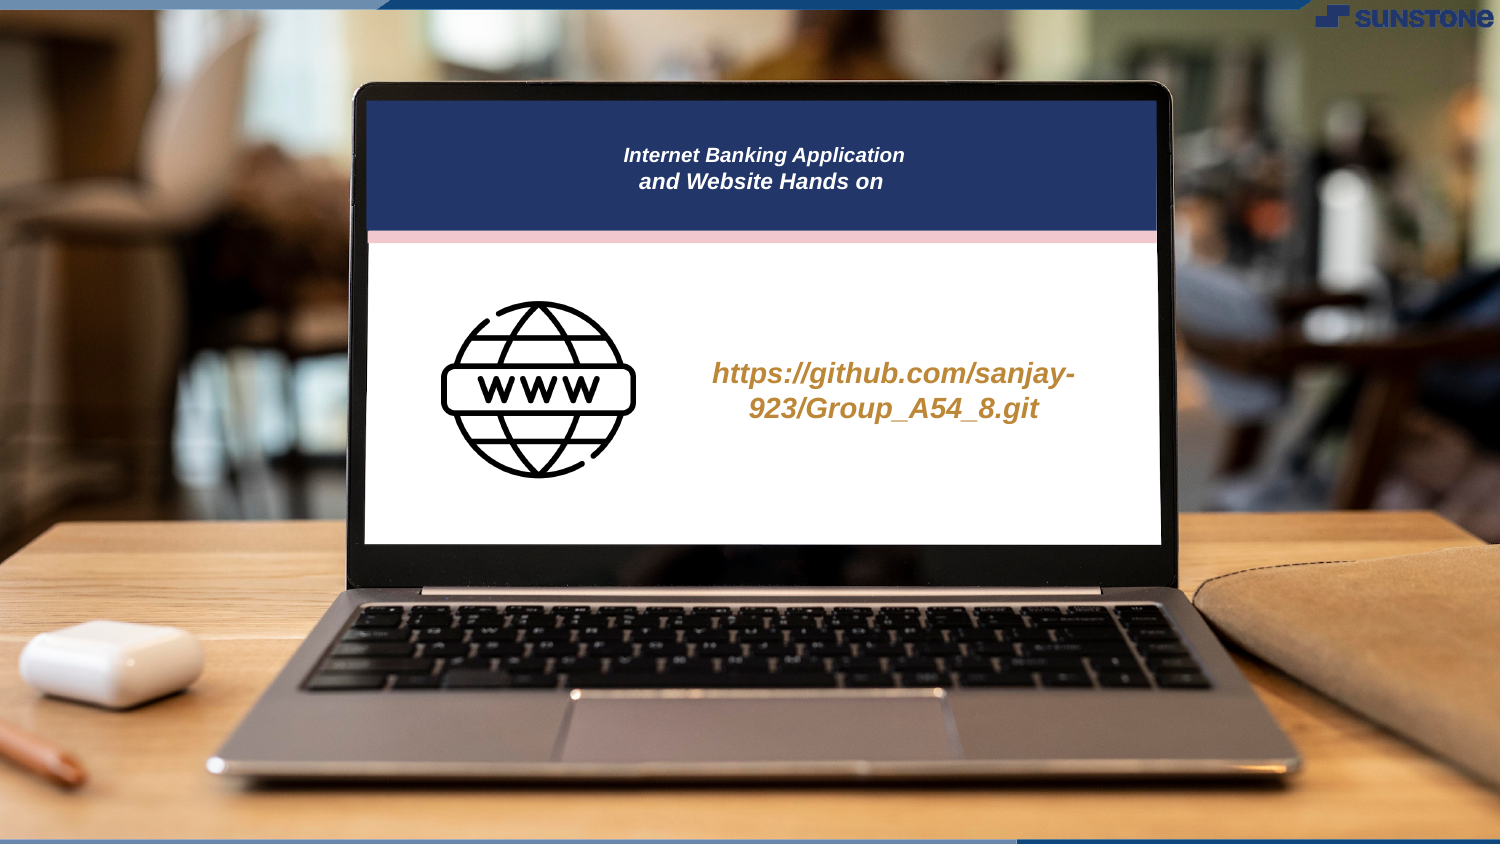

# Internet Banking Application
and Website Hands on
https://github.com/sanjay-923/Group_A54_8.git